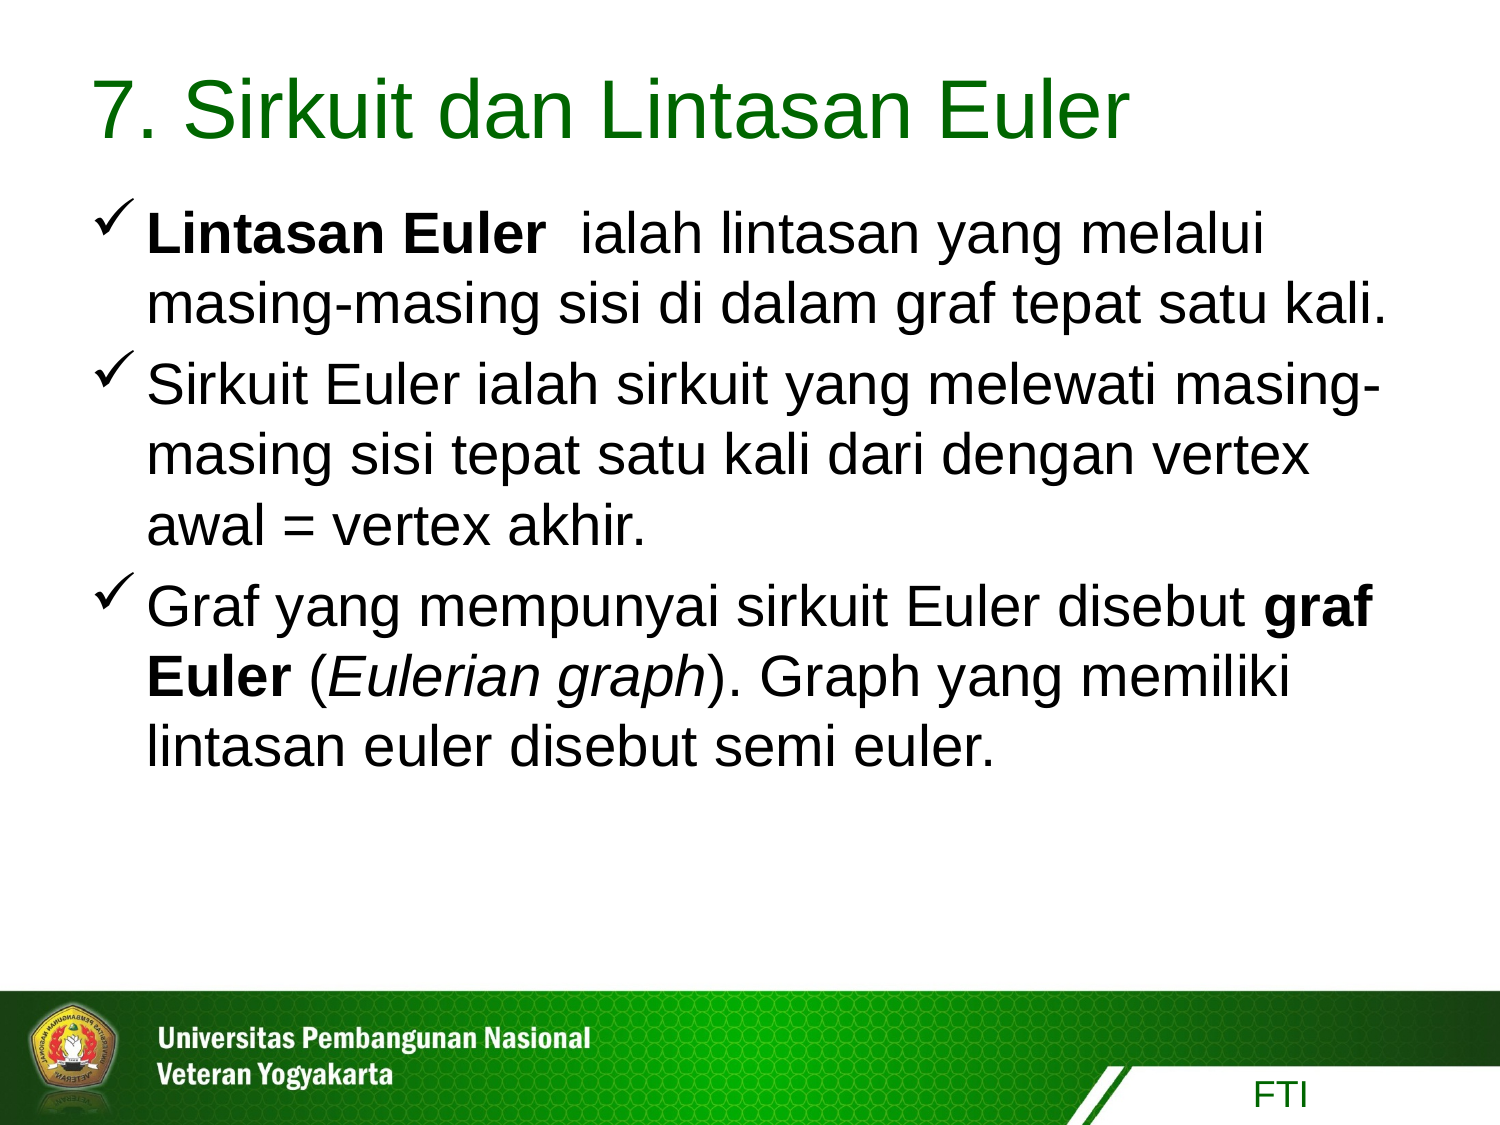

7. Sirkuit dan Lintasan Euler
Lintasan Euler  ialah lintasan yang melalui masing-masing sisi di dalam graf tepat satu kali.
Sirkuit Euler ialah sirkuit yang melewati masing-masing sisi tepat satu kali dari dengan vertex awal = vertex akhir.
Graf yang mempunyai sirkuit Euler disebut graf Euler (Eulerian graph). Graph yang memiliki lintasan euler disebut semi euler.
FTI